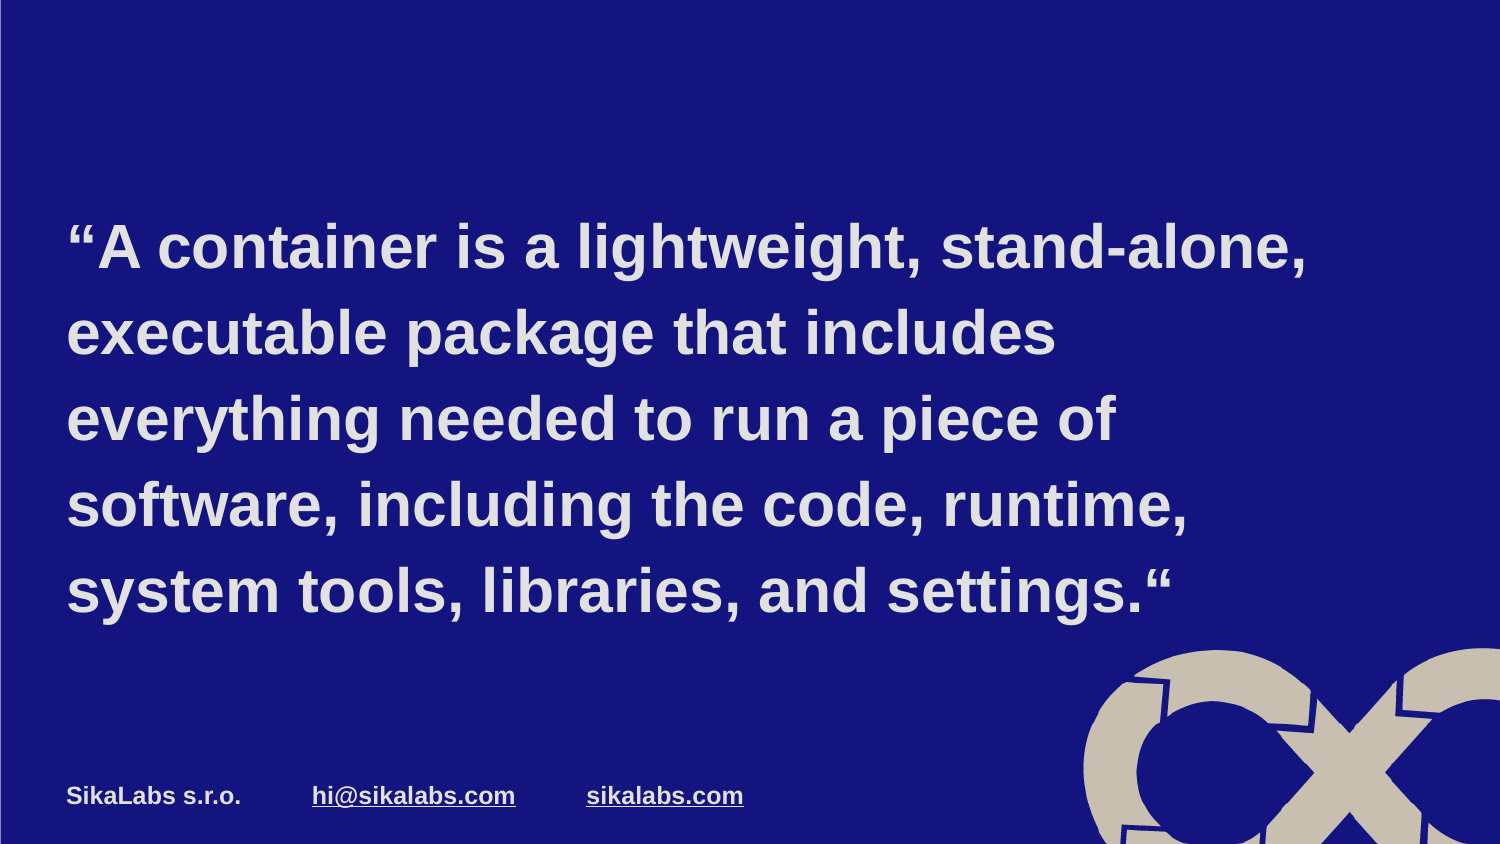

#
“A container is a lightweight, stand-alone, executable package that includes everything needed to run a piece of software, including the code, runtime, system tools, libraries, and settings.“